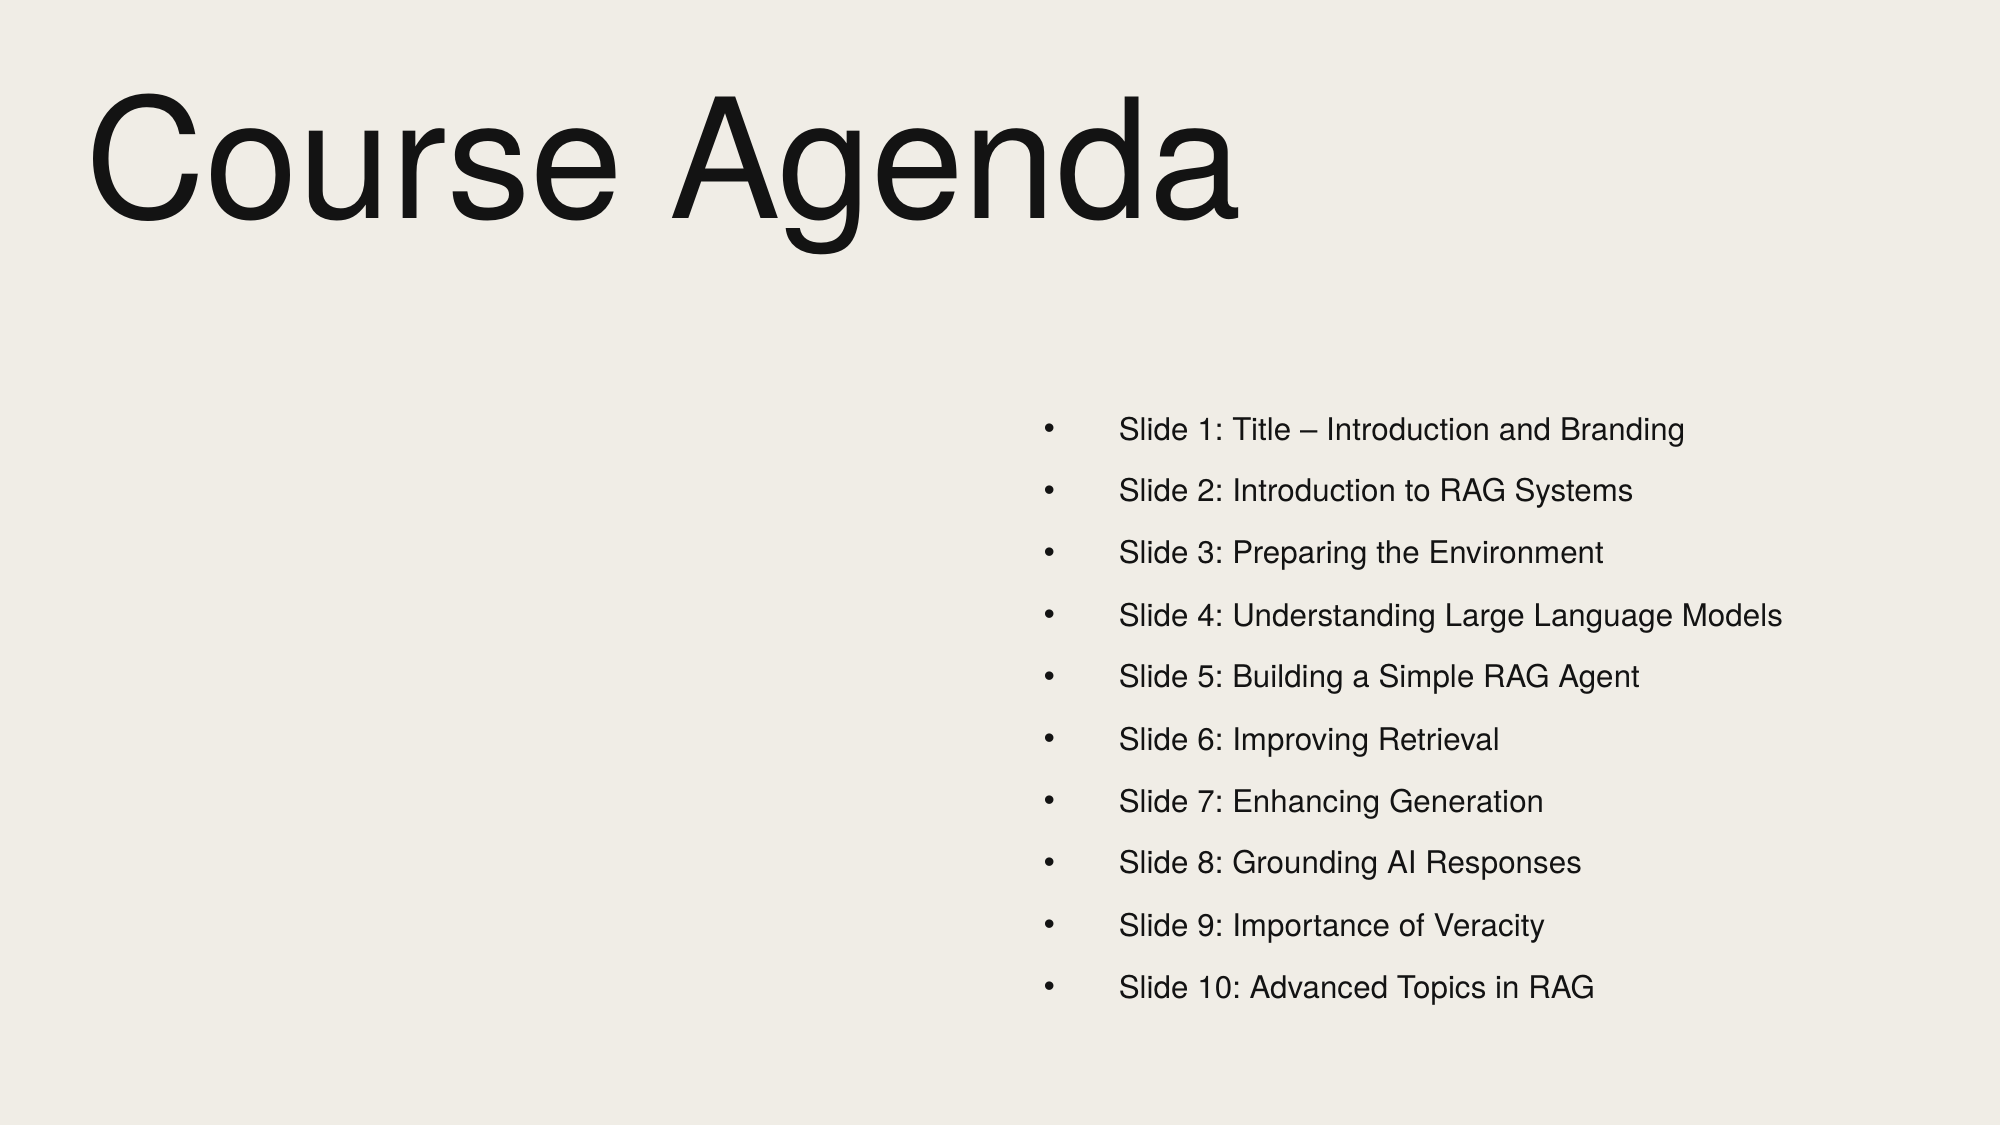

# Course Agenda
Slide 1: Title – Introduction and Branding
Slide 2: Introduction to RAG Systems
Slide 3: Preparing the Environment
Slide 4: Understanding Large Language Models
Slide 5: Building a Simple RAG Agent
Slide 6: Improving Retrieval
Slide 7: Enhancing Generation
Slide 8: Grounding AI Responses
Slide 9: Importance of Veracity
Slide 10: Advanced Topics in RAG